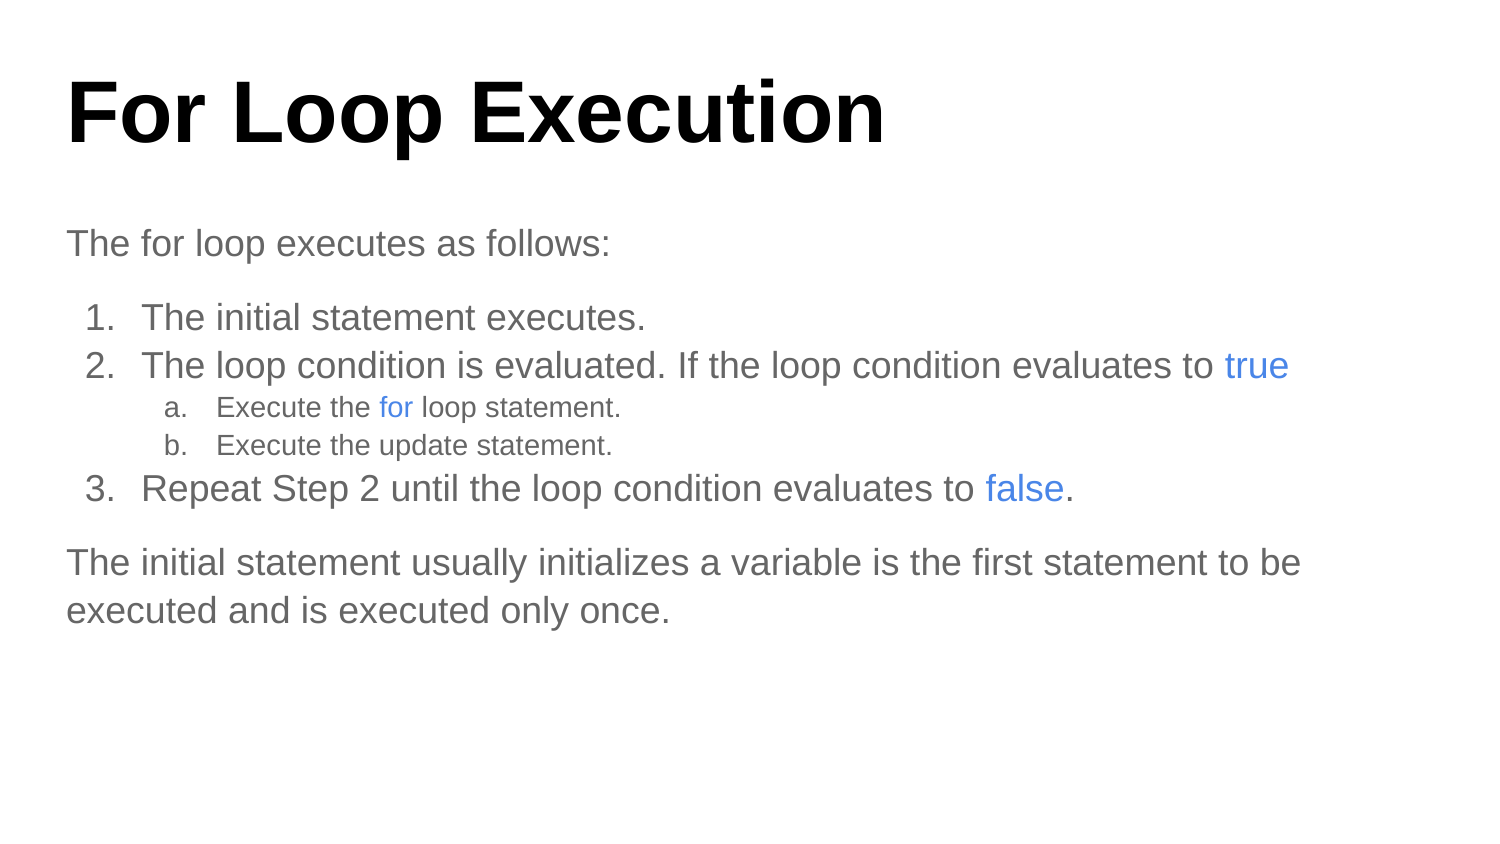

# For Loop Execution
The for loop executes as follows:
The initial statement executes.
The loop condition is evaluated. If the loop condition evaluates to true
Execute the for loop statement.
Execute the update statement.
Repeat Step 2 until the loop condition evaluates to false.
The initial statement usually initializes a variable is the first statement to be executed and is executed only once.